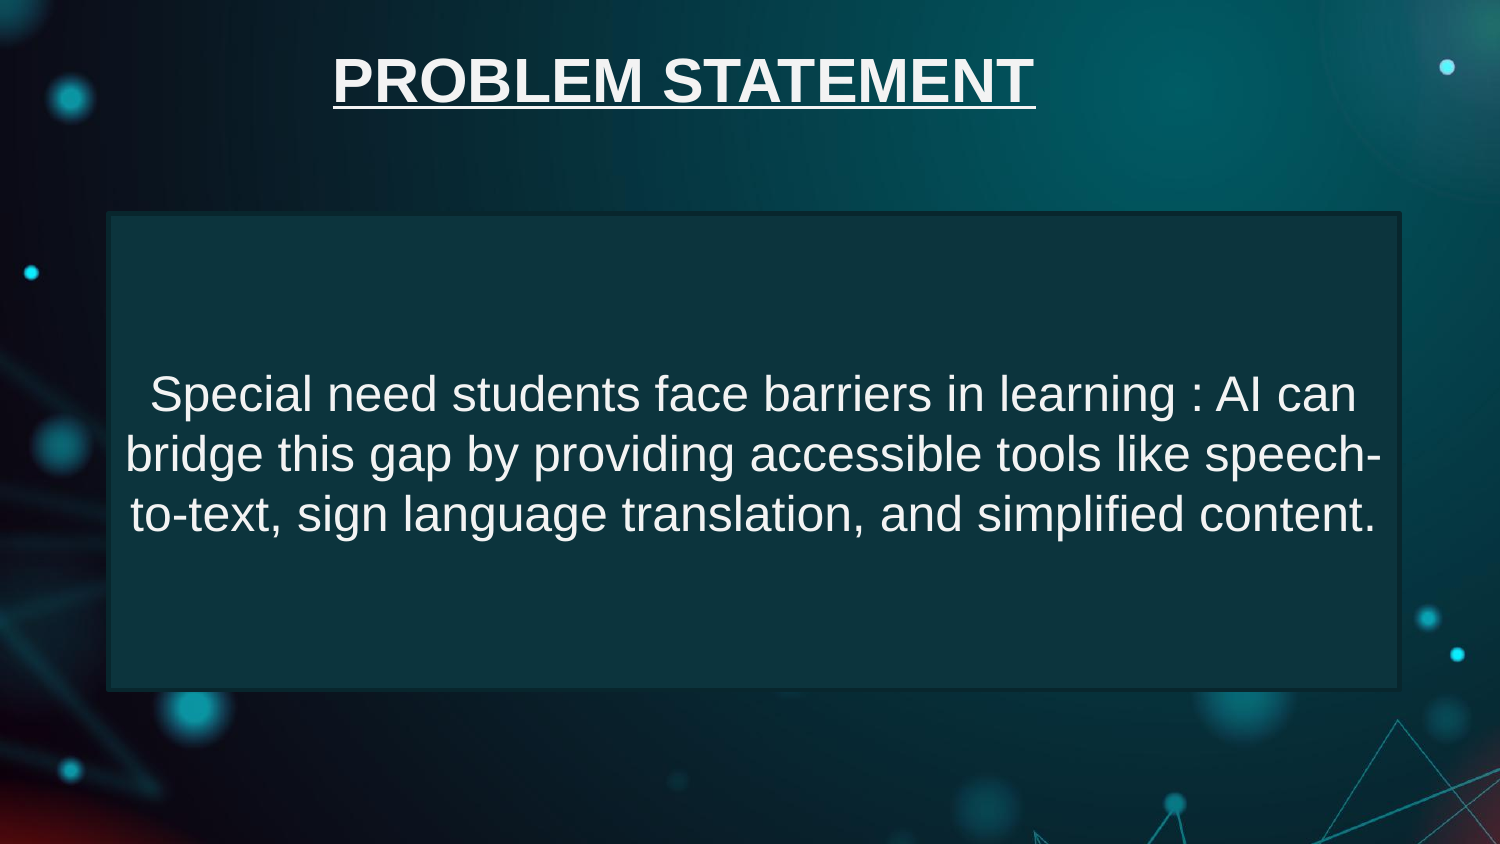

# PROBLEM STATEMENT
Special need students face barriers in learning : AI can bridge this gap by providing accessible tools like speech-to-text, sign language translation, and simplified content.